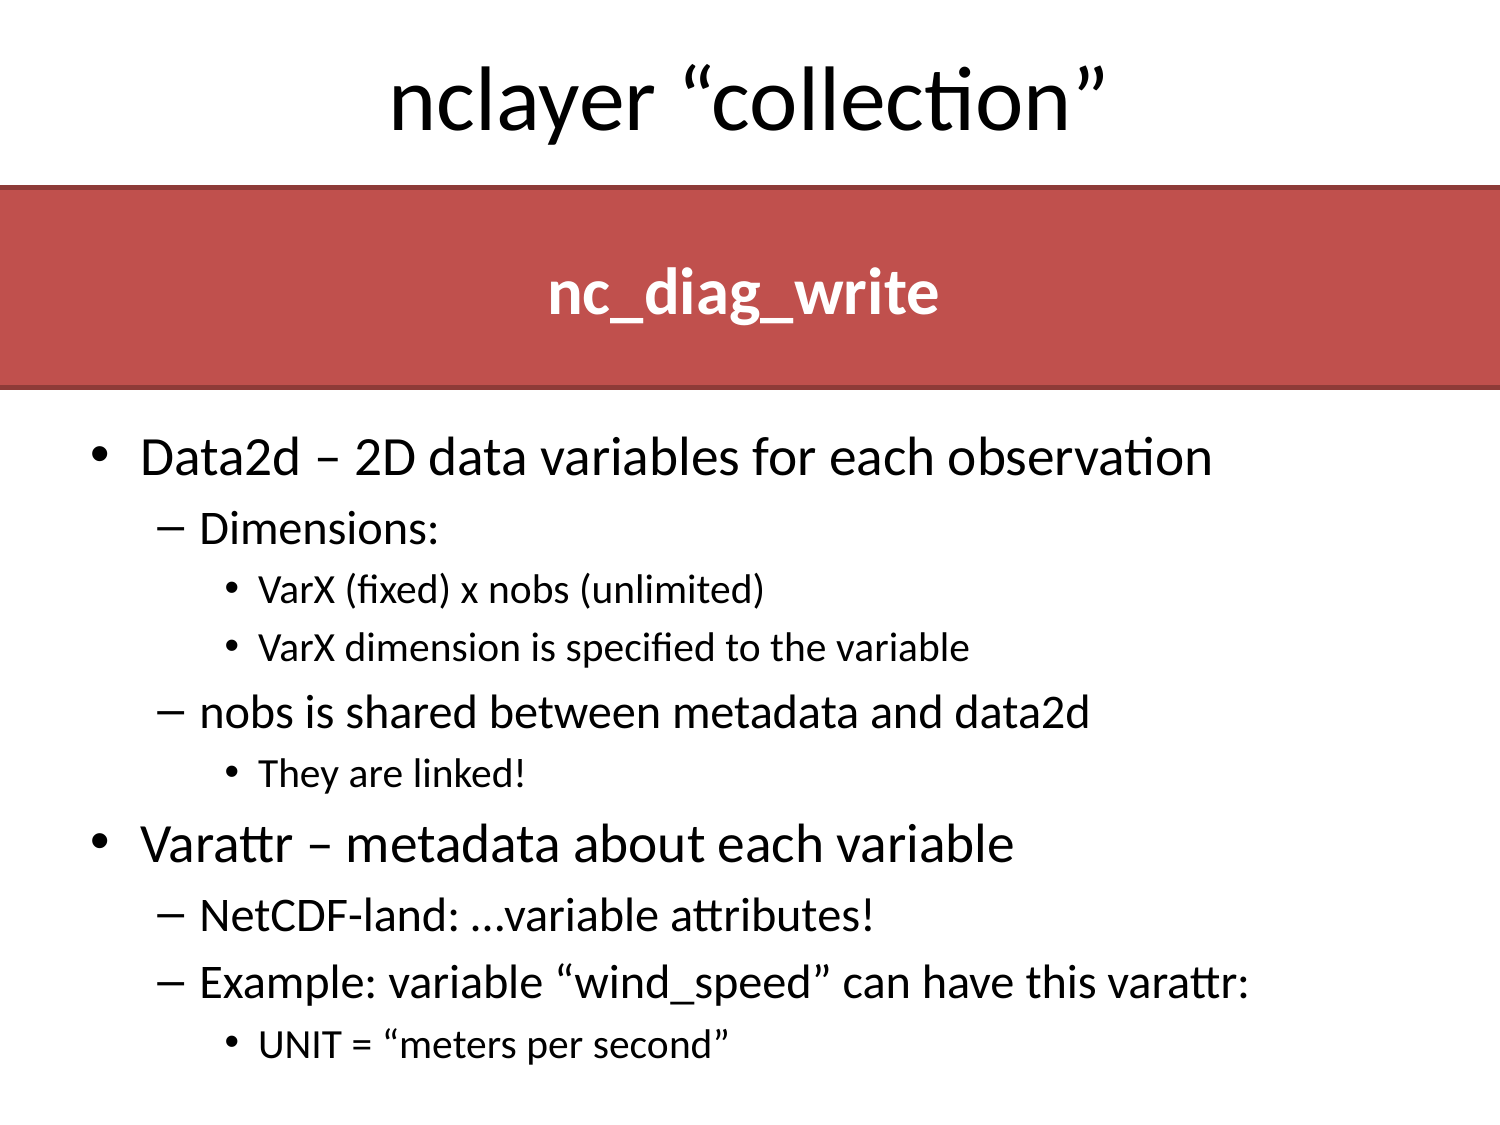

# nclayer “collection”
nc_diag_write
Data2d – 2D data variables for each observation
Dimensions:
VarX (fixed) x nobs (unlimited)
VarX dimension is specified to the variable
nobs is shared between metadata and data2d
They are linked!
Varattr – metadata about each variable
NetCDF-land: …variable attributes!
Example: variable “wind_speed” can have this varattr:
UNIT = “meters per second”